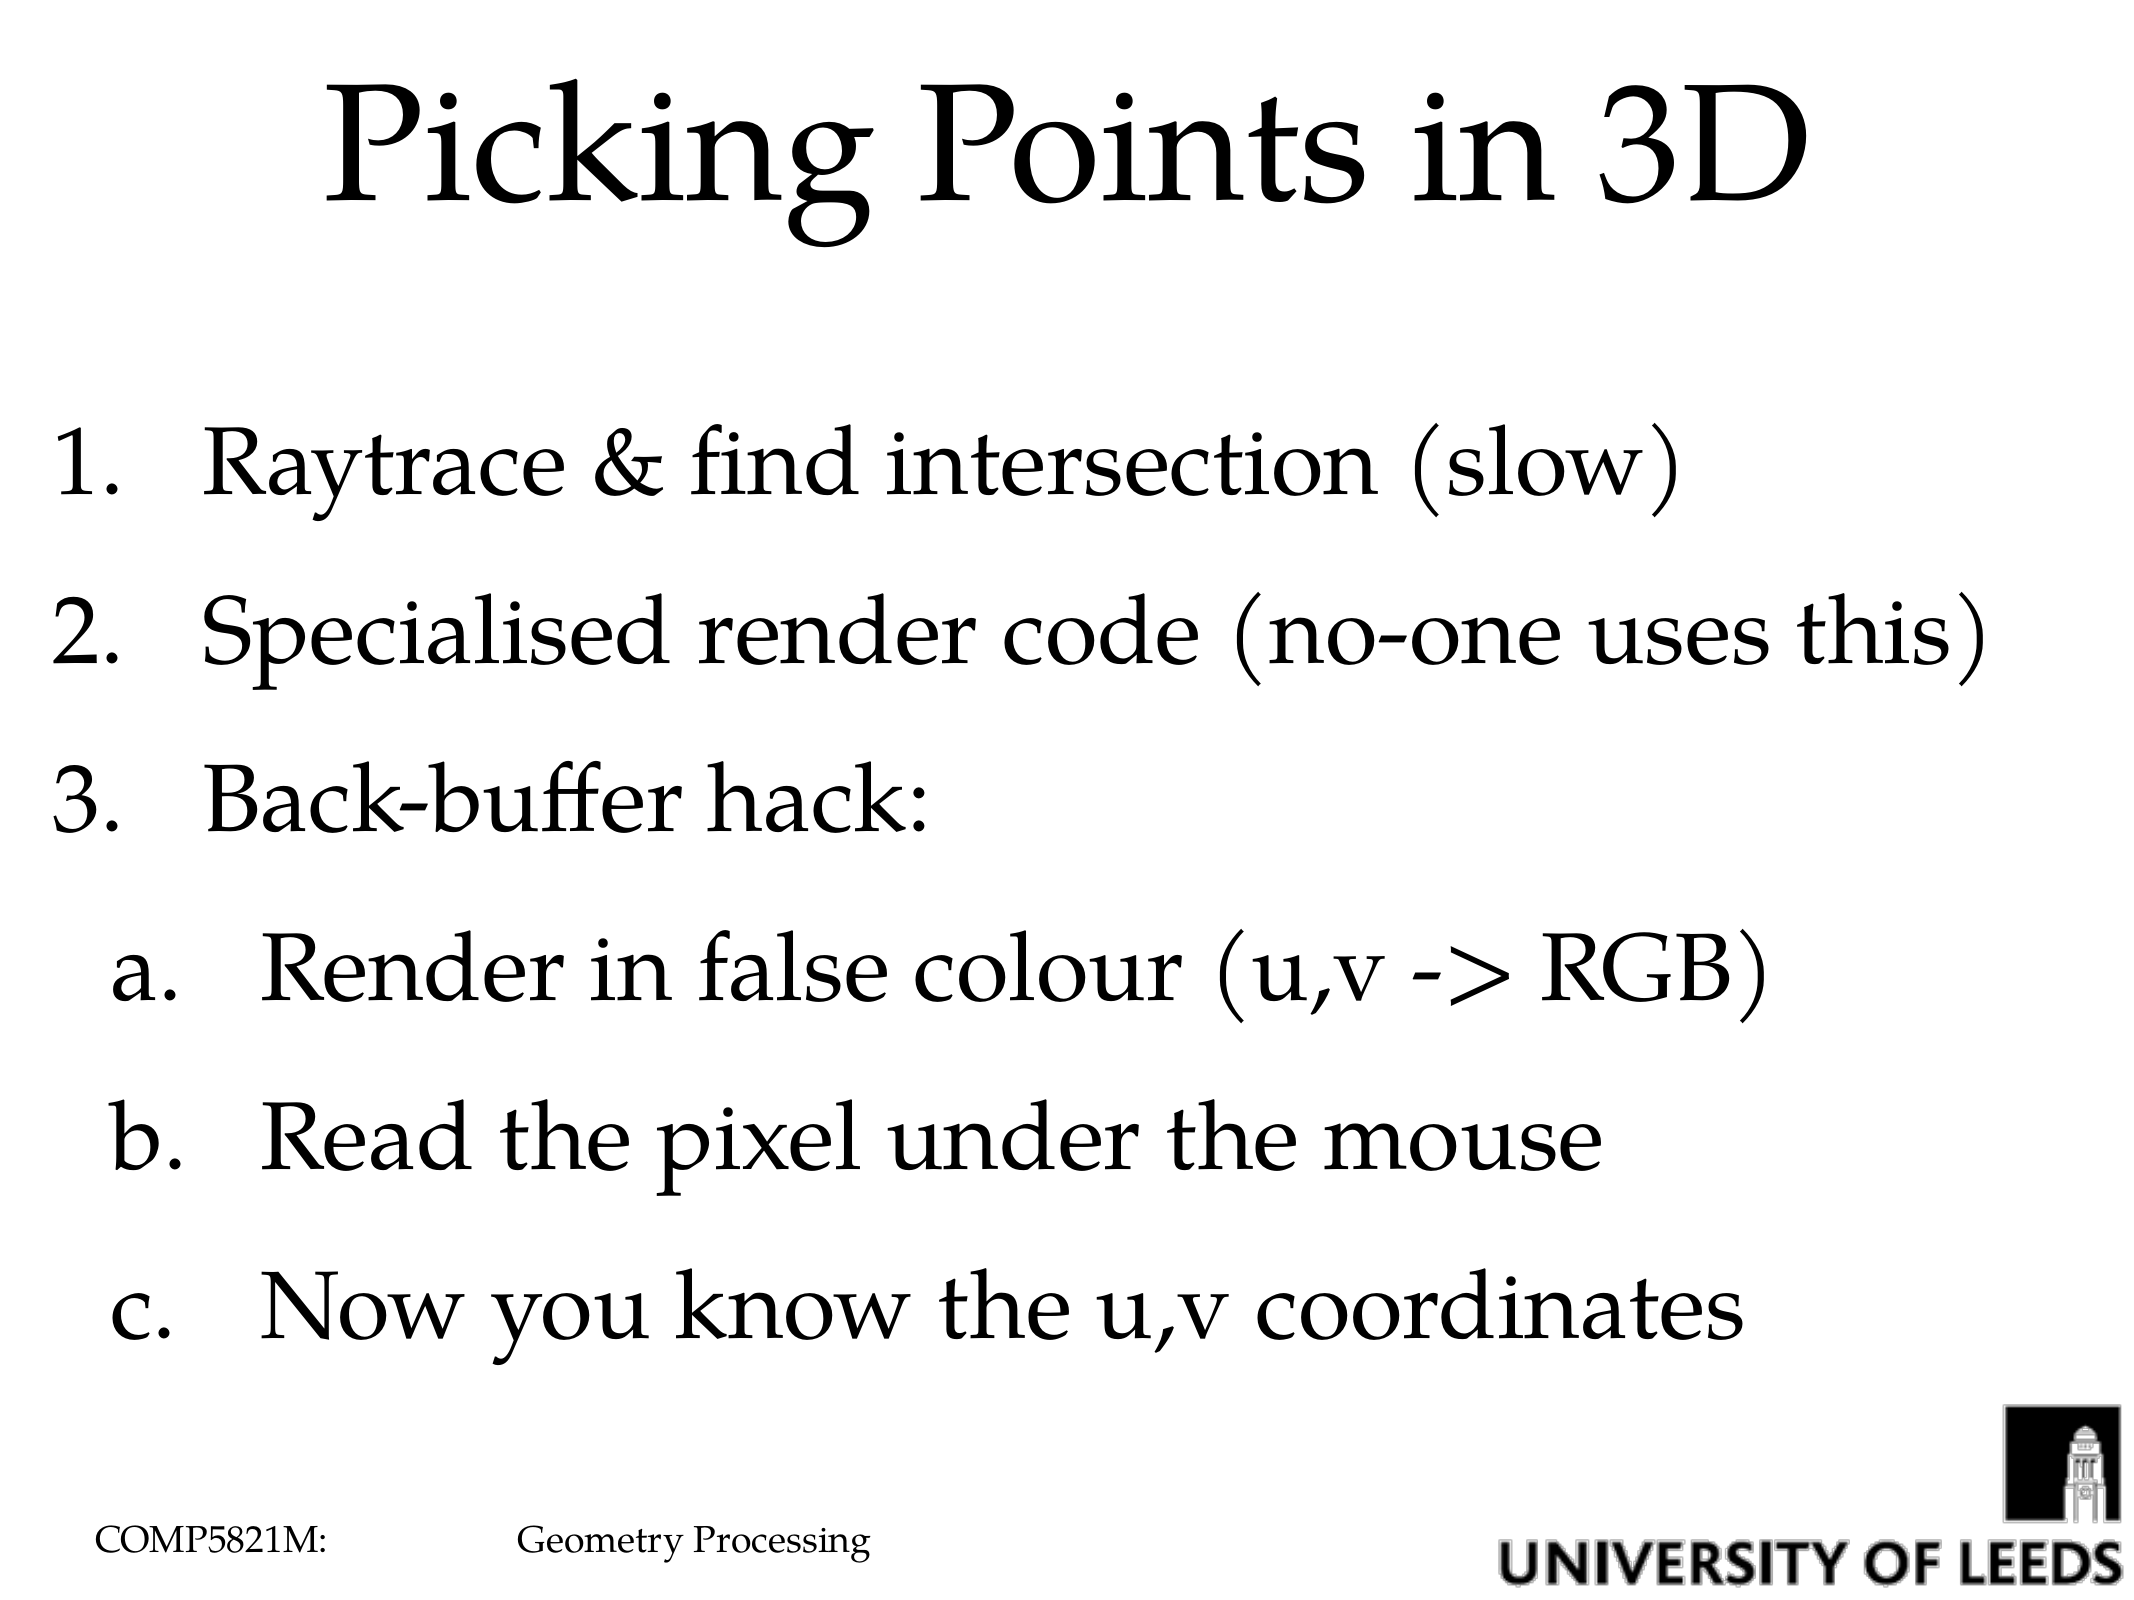

# Picking Points in 3D
Raytrace & find intersection (slow)
Specialised render code (no-one uses this)
Back-buffer hack:
Render in false colour (u,v -> RGB)
Read the pixel under the mouse
Now you know the u,v coordinates